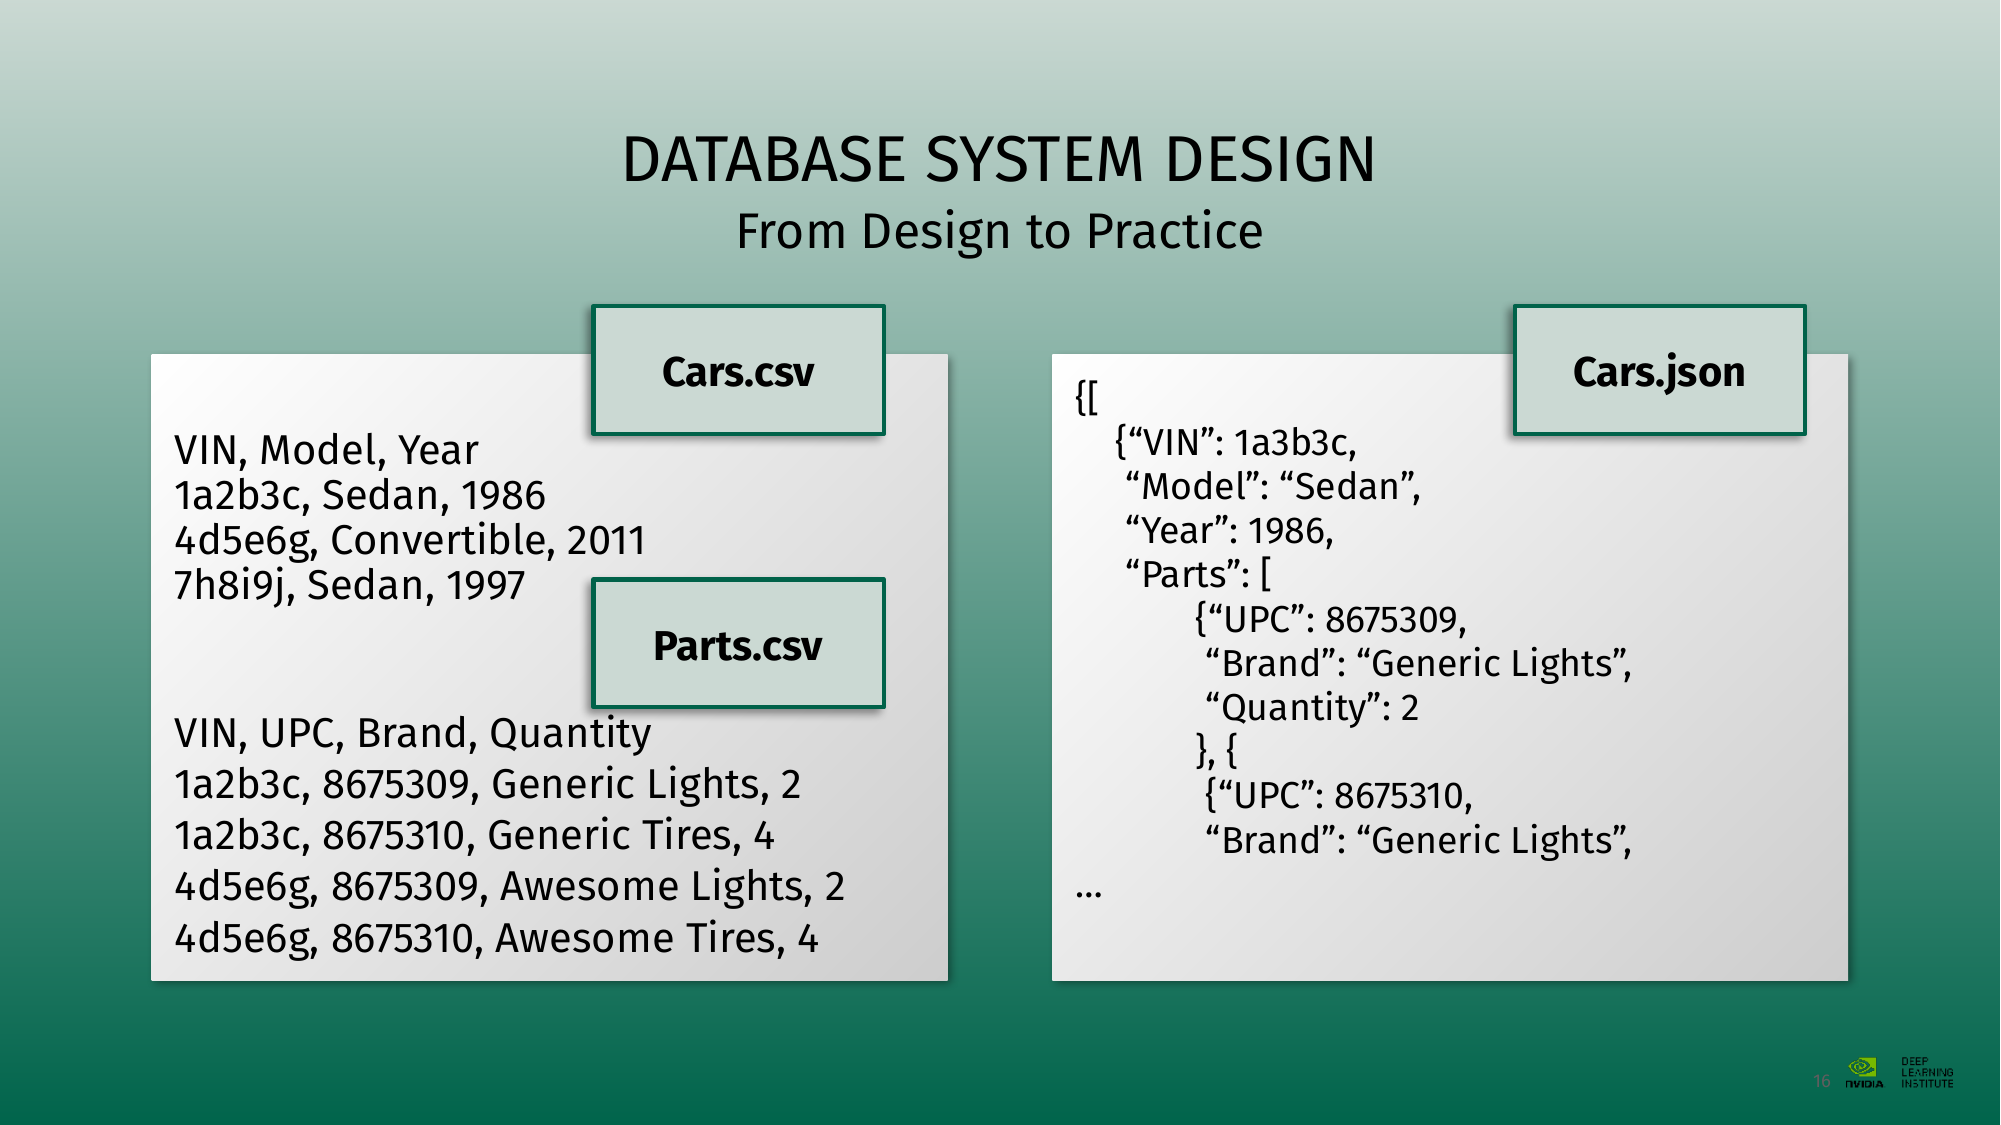

# Database System Design
From Design to Practice
Cars.csv
Cars.json

VIN, Model, Year
1a2b3c, Sedan, 1986
4d5e6g, Convertible, 2011
7h8i9j, Sedan, 1997

VIN, UPC, Brand, Quantity
1a2b3c, 8675309, Generic Lights, 2
1a2b3c, 8675310, Generic Tires, 4
4d5e6g, 8675309, Awesome Lights, 2
4d5e6g, 8675310, Awesome Tires, 4

{[
    {“VIN”: 1a3b3c,
     “Model”: “Sedan”,
     “Year”: 1986,
     “Parts”: [
            {“UPC”: 8675309,
             “Brand”: “Generic Lights”,
             “Quantity”: 2
            }, {
             {“UPC”: 8675310,
             “Brand”: “Generic Lights”,
…

Parts.csv